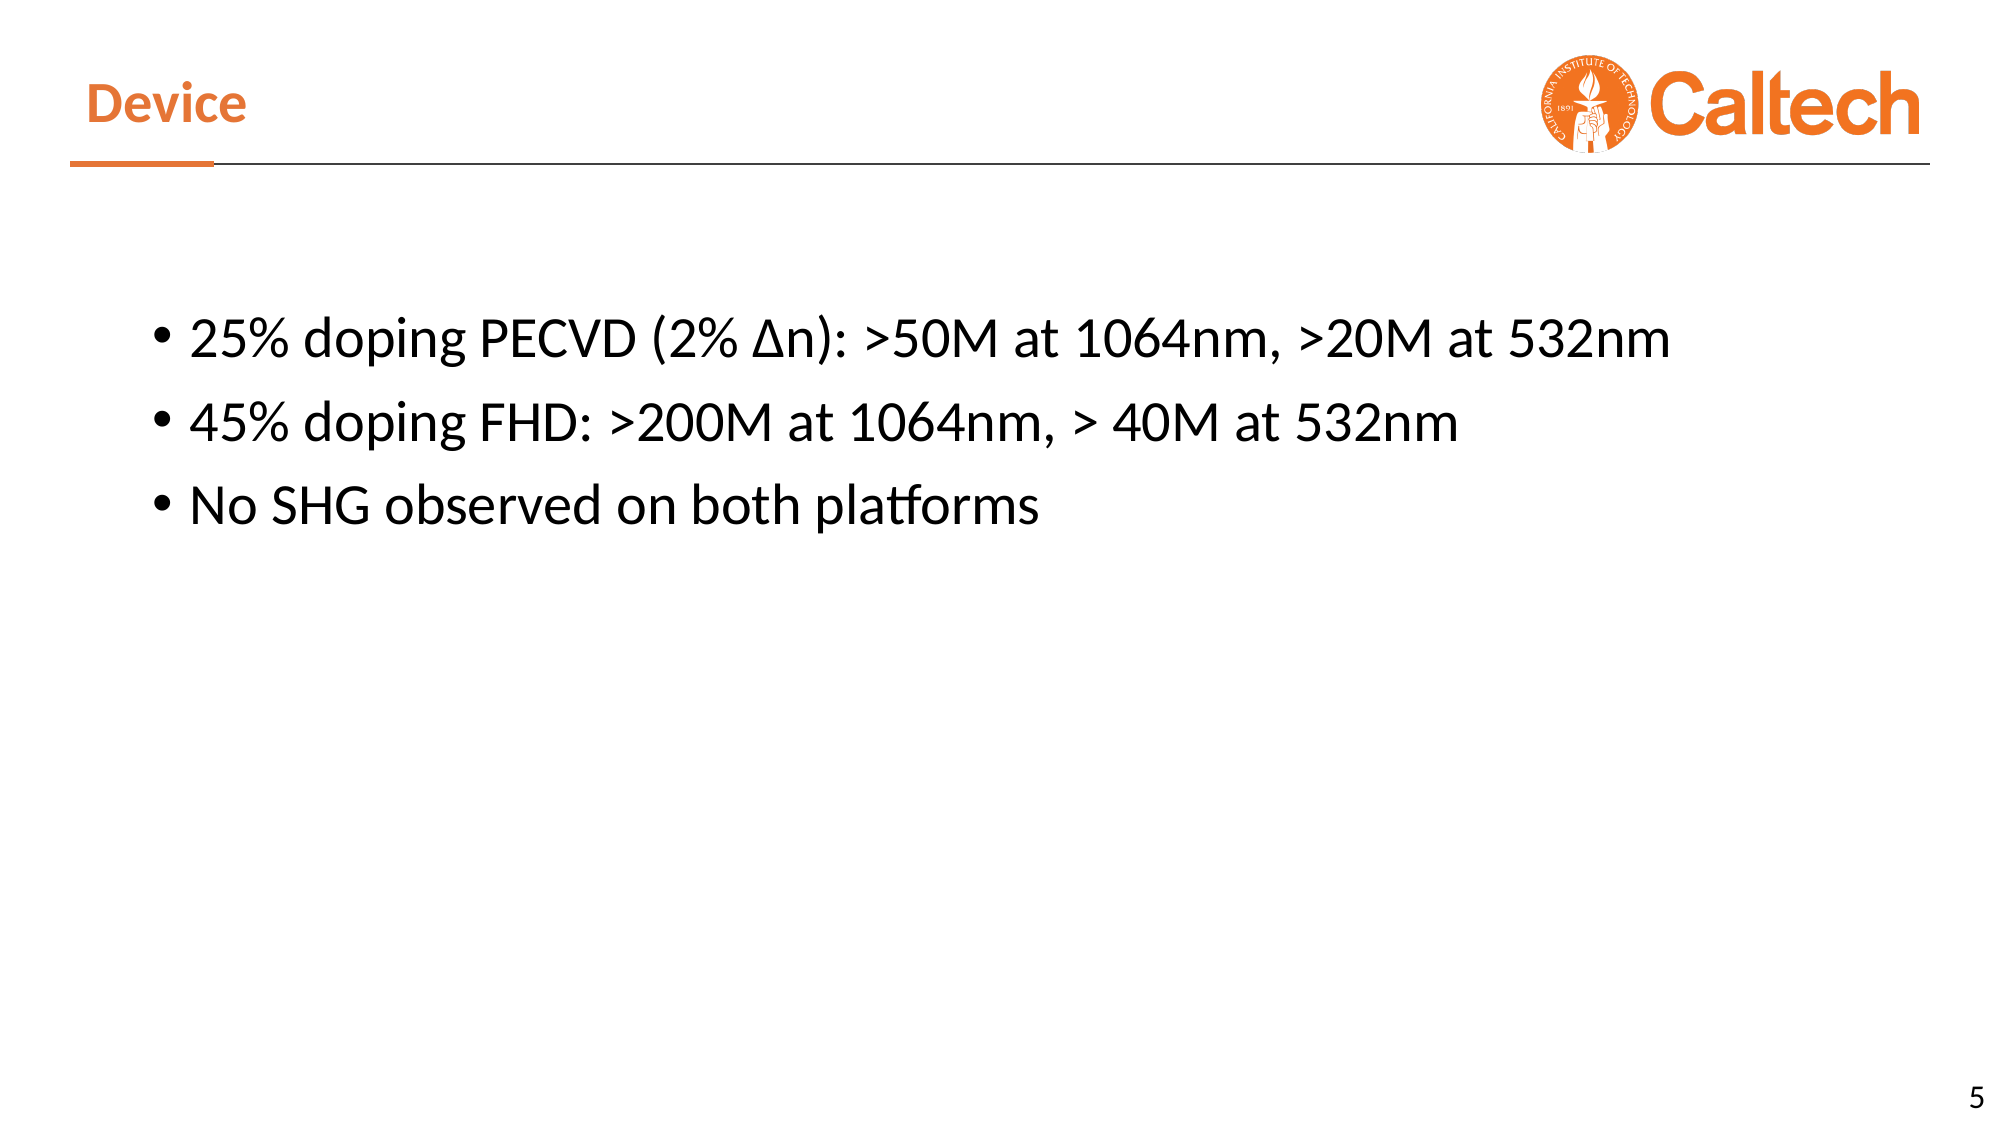

# Device
25% doping PECVD (2% Δn): >50M at 1064nm, >20M at 532nm
45% doping FHD: >200M at 1064nm, > 40M at 532nm
No SHG observed on both platforms
5